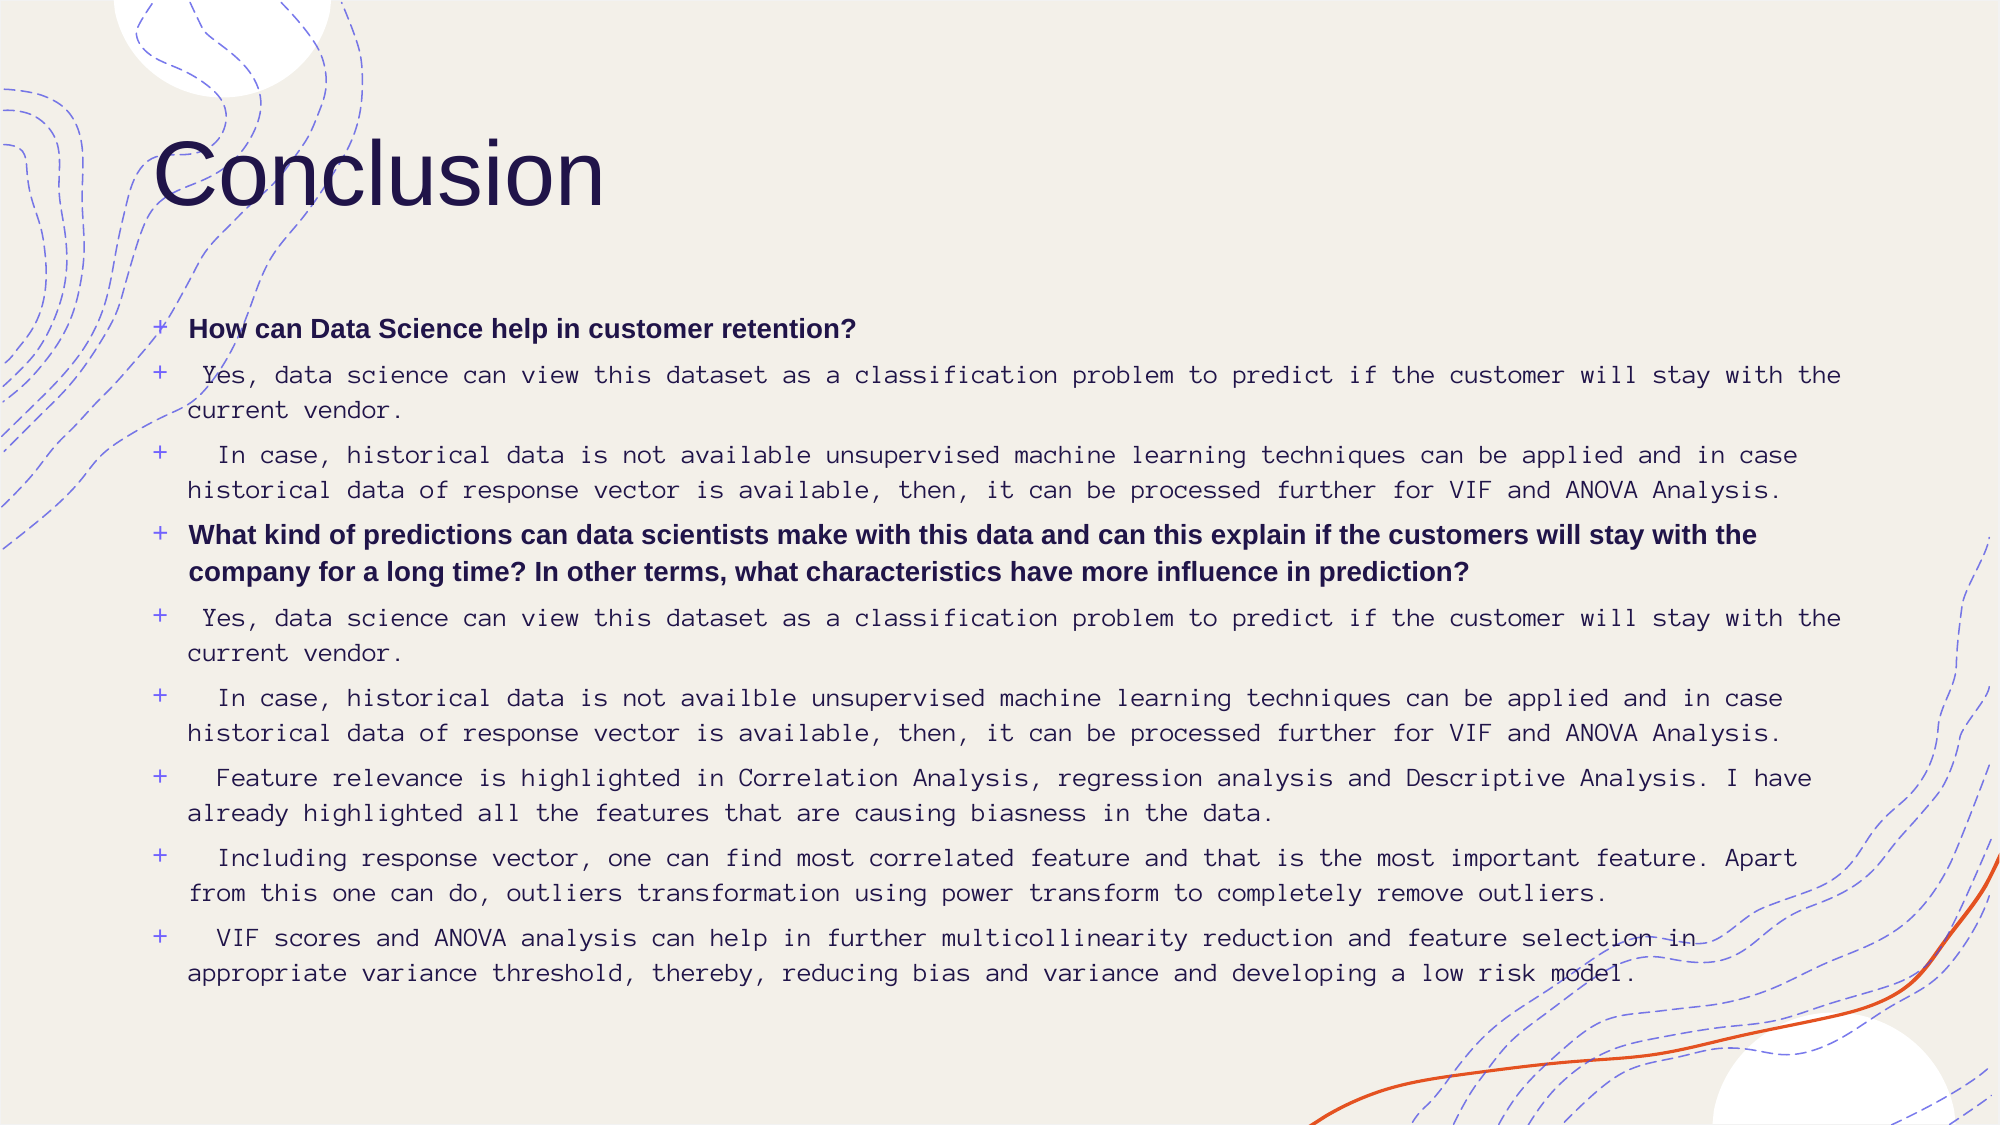

# Conclusion
How can Data Science help in customer retention?
 Yes, data science can view this dataset as a classification problem to predict if the customer will stay with the current vendor.
  In case, historical data is not available unsupervised machine learning techniques can be applied and in case historical data of response vector is available, then, it can be processed further for VIF and ANOVA Analysis.
What kind of predictions can data scientists make with this data and can this explain if the customers will stay with the company for a long time? In other terms, what characteristics have more influence in prediction?
 Yes, data science can view this dataset as a classification problem to predict if the customer will stay with the current vendor.
  In case, historical data is not availble unsupervised machine learning techniques can be applied and in case historical data of response vector is available, then, it can be processed further for VIF and ANOVA Analysis.
  Feature relevance is highlighted in Correlation Analysis, regression analysis and Descriptive Analysis. I have already highlighted all the features that are causing biasness in the data.
  Including response vector, one can find most correlated feature and that is the most important feature. Apart from this one can do, outliers transformation using power transform to completely remove outliers.
  VIF scores and ANOVA analysis can help in further multicollinearity reduction and feature selection in appropriate variance threshold, thereby, reducing bias and variance and developing a low risk model.